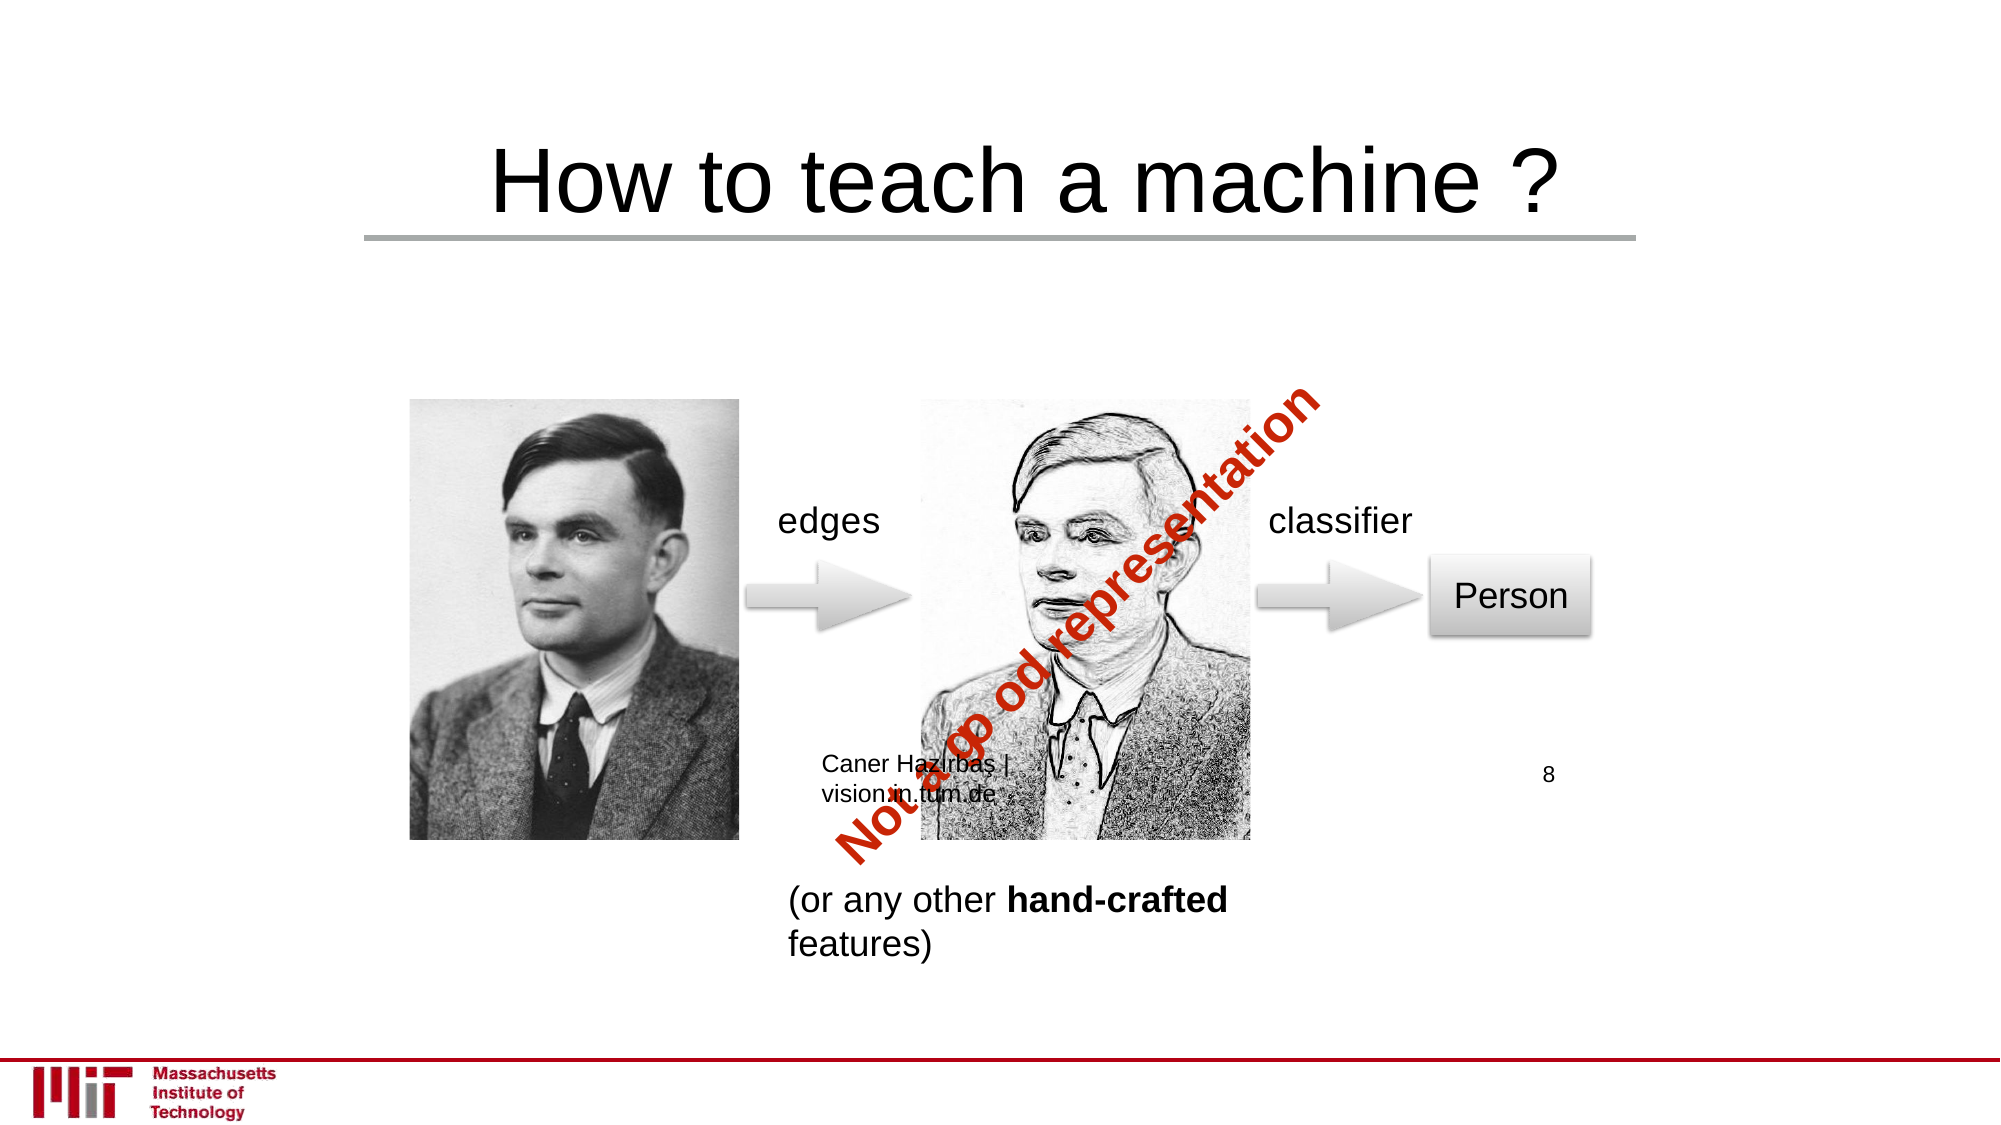

# How to teach a machine ?

edges
classifier
od representation

Person
o
Caner Hazırbaş | vision.in.tum.de
8
Not a g
(or any other hand-crafted features)